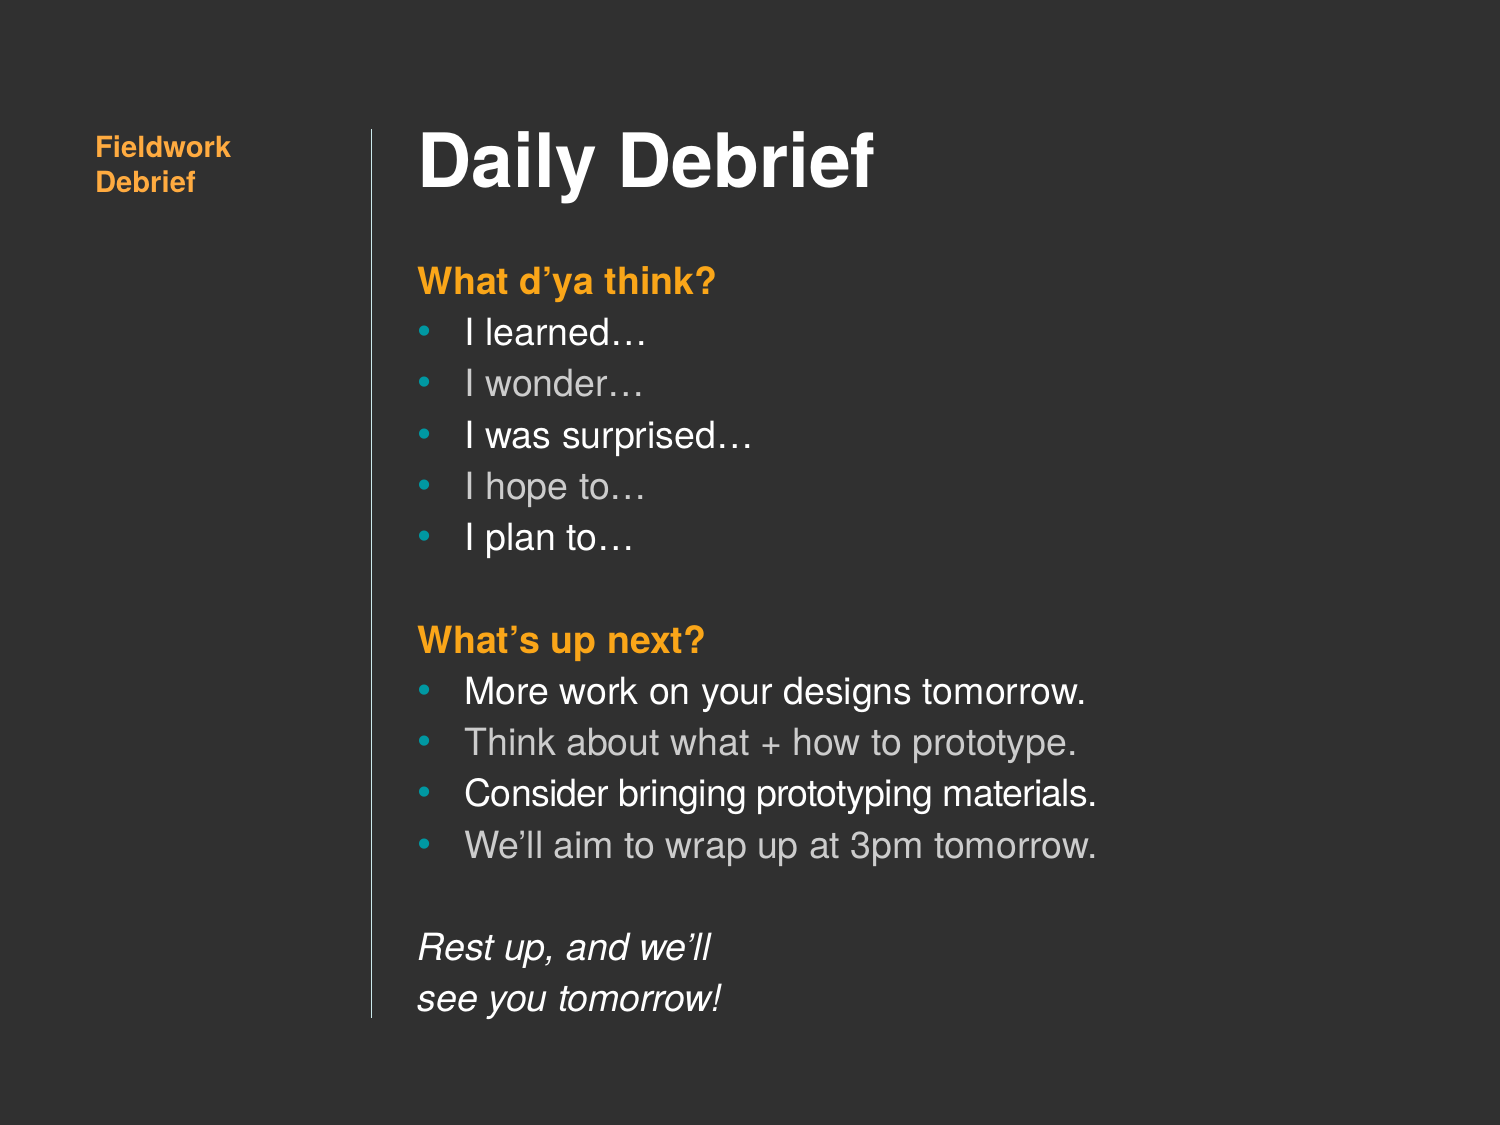

# Daily Debrief
Fieldwork Debrief

What d’ya think?
I learned…
I wonder…
I was surprised…
I hope to…
I plan to…

What’s up next?
More work on your designs tomorrow.
Think about what + how to prototype.
Consider bringing prototyping materials.
We’ll aim to wrap up at 3pm tomorrow.

Rest up, and we’ll
see you tomorrow!